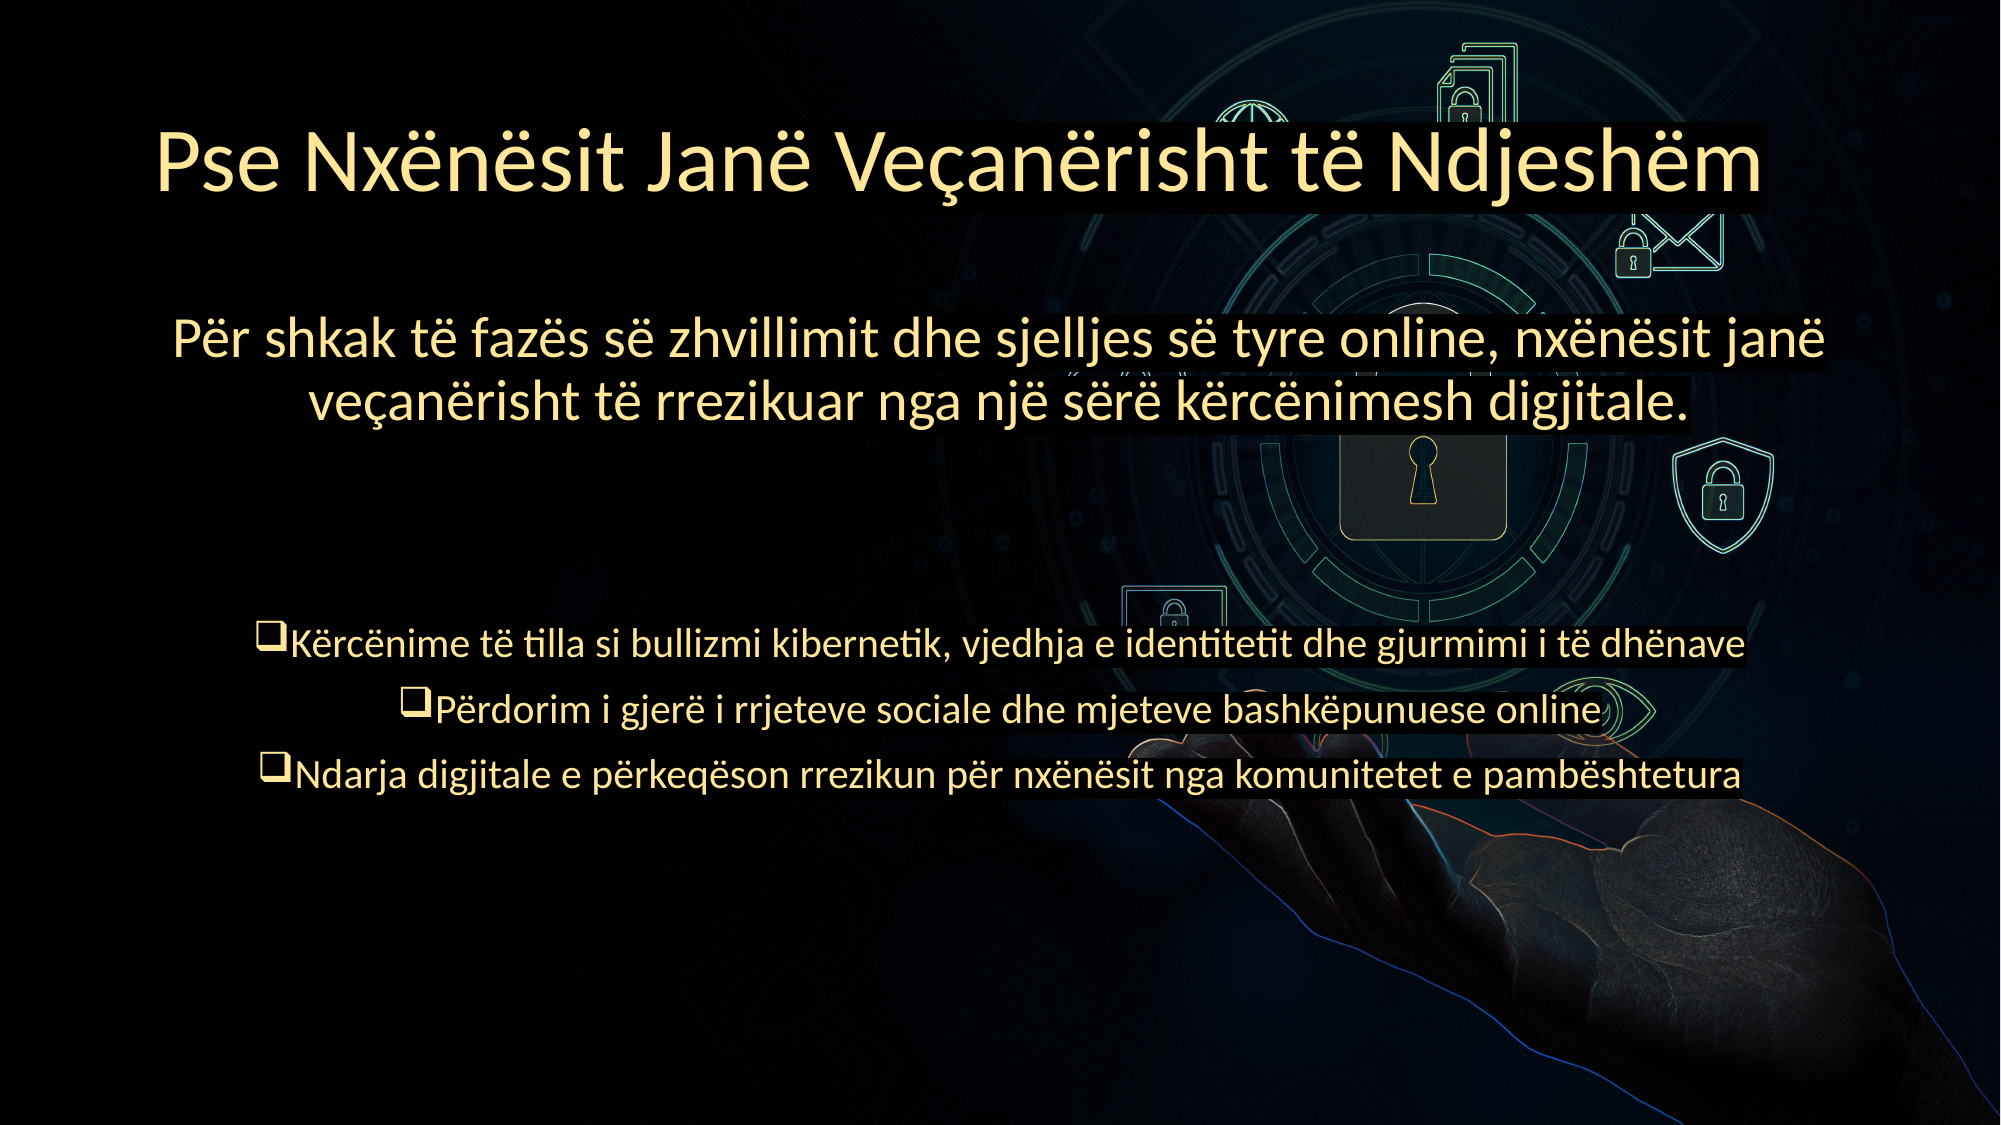

# Pse Nxënësit Janë Veçanërisht të Ndjeshëm
Për shkak të fazës së zhvillimit dhe sjelljes së tyre online, nxënësit janë veçanërisht të rrezikuar nga një sërë kërcënimesh digjitale.

Kërcënime të tilla si bullizmi kibernetik, vjedhja e identitetit dhe gjurmimi i të dhënave
Përdorim i gjerë i rrjeteve sociale dhe mjeteve bashkëpunuese online
Ndarja digjitale e përkeqëson rrezikun për nxënësit nga komunitetet e pambështetura